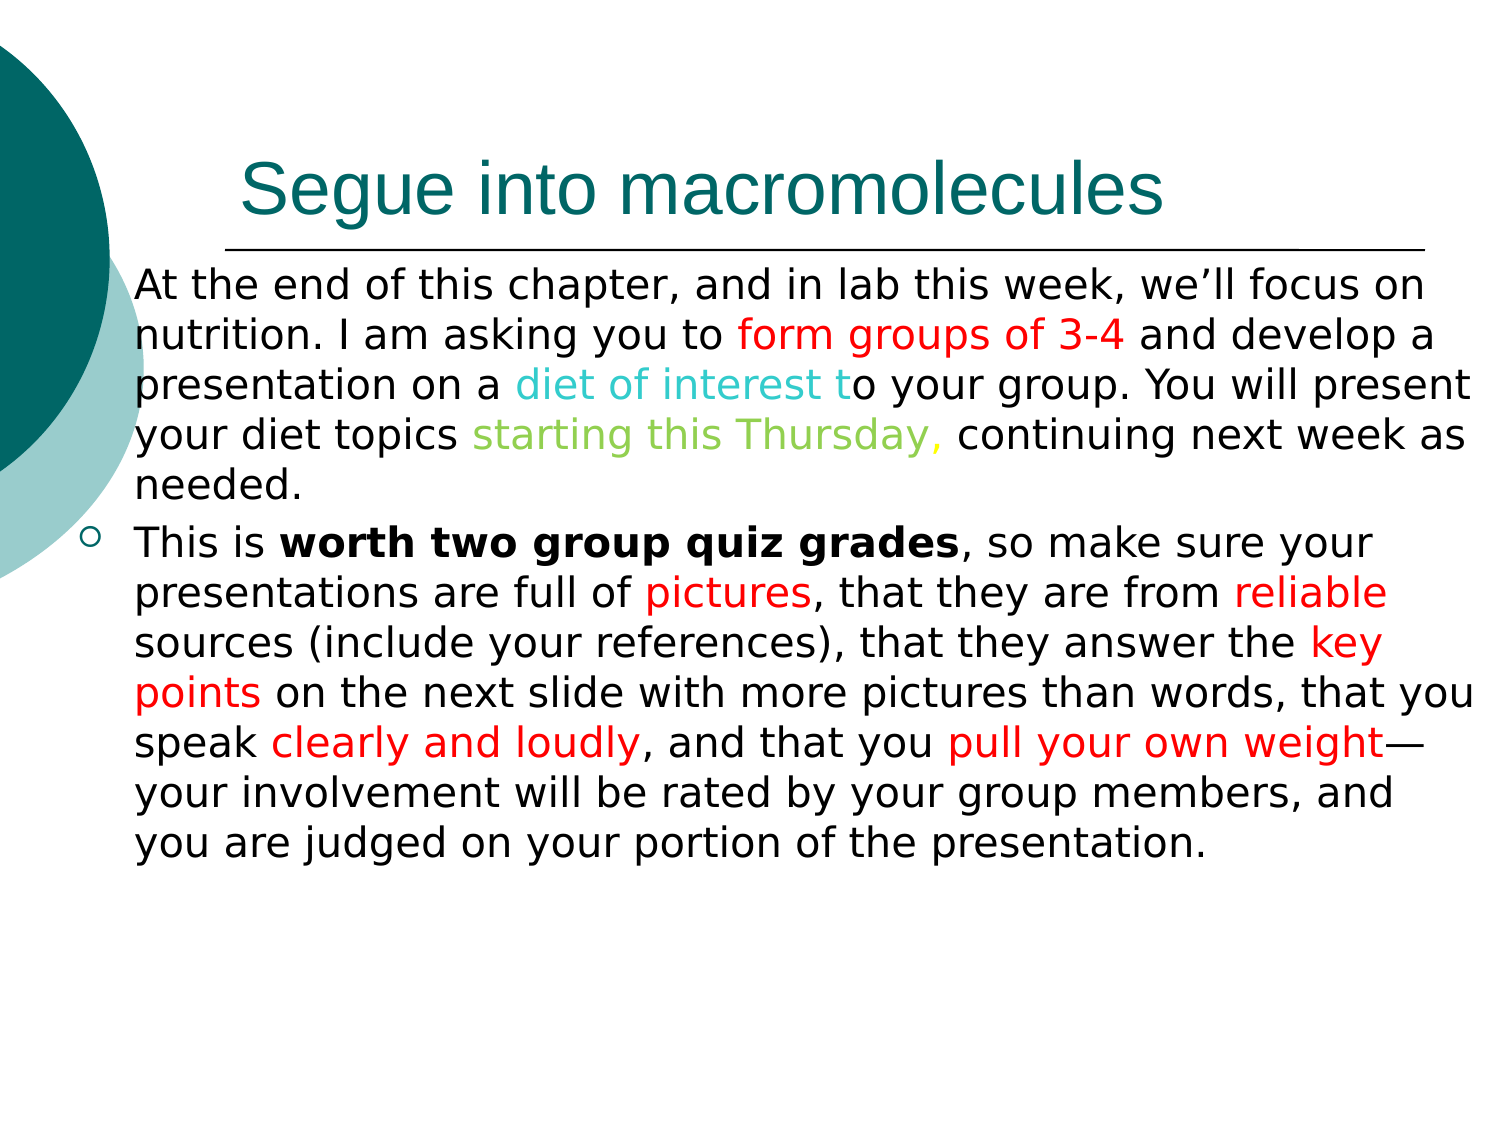

# Segue into macromolecules
At the end of this chapter, and in lab this week, we’ll focus on nutrition. I am asking you to form groups of 3-4 and develop a presentation on a diet of interest to your group. You will present your diet topics starting this Thursday, continuing next week as needed.
This is worth two group quiz grades, so make sure your presentations are full of pictures, that they are from reliable sources (include your references), that they answer the key points on the next slide with more pictures than words, that you speak clearly and loudly, and that you pull your own weight—your involvement will be rated by your group members, and you are judged on your portion of the presentation.